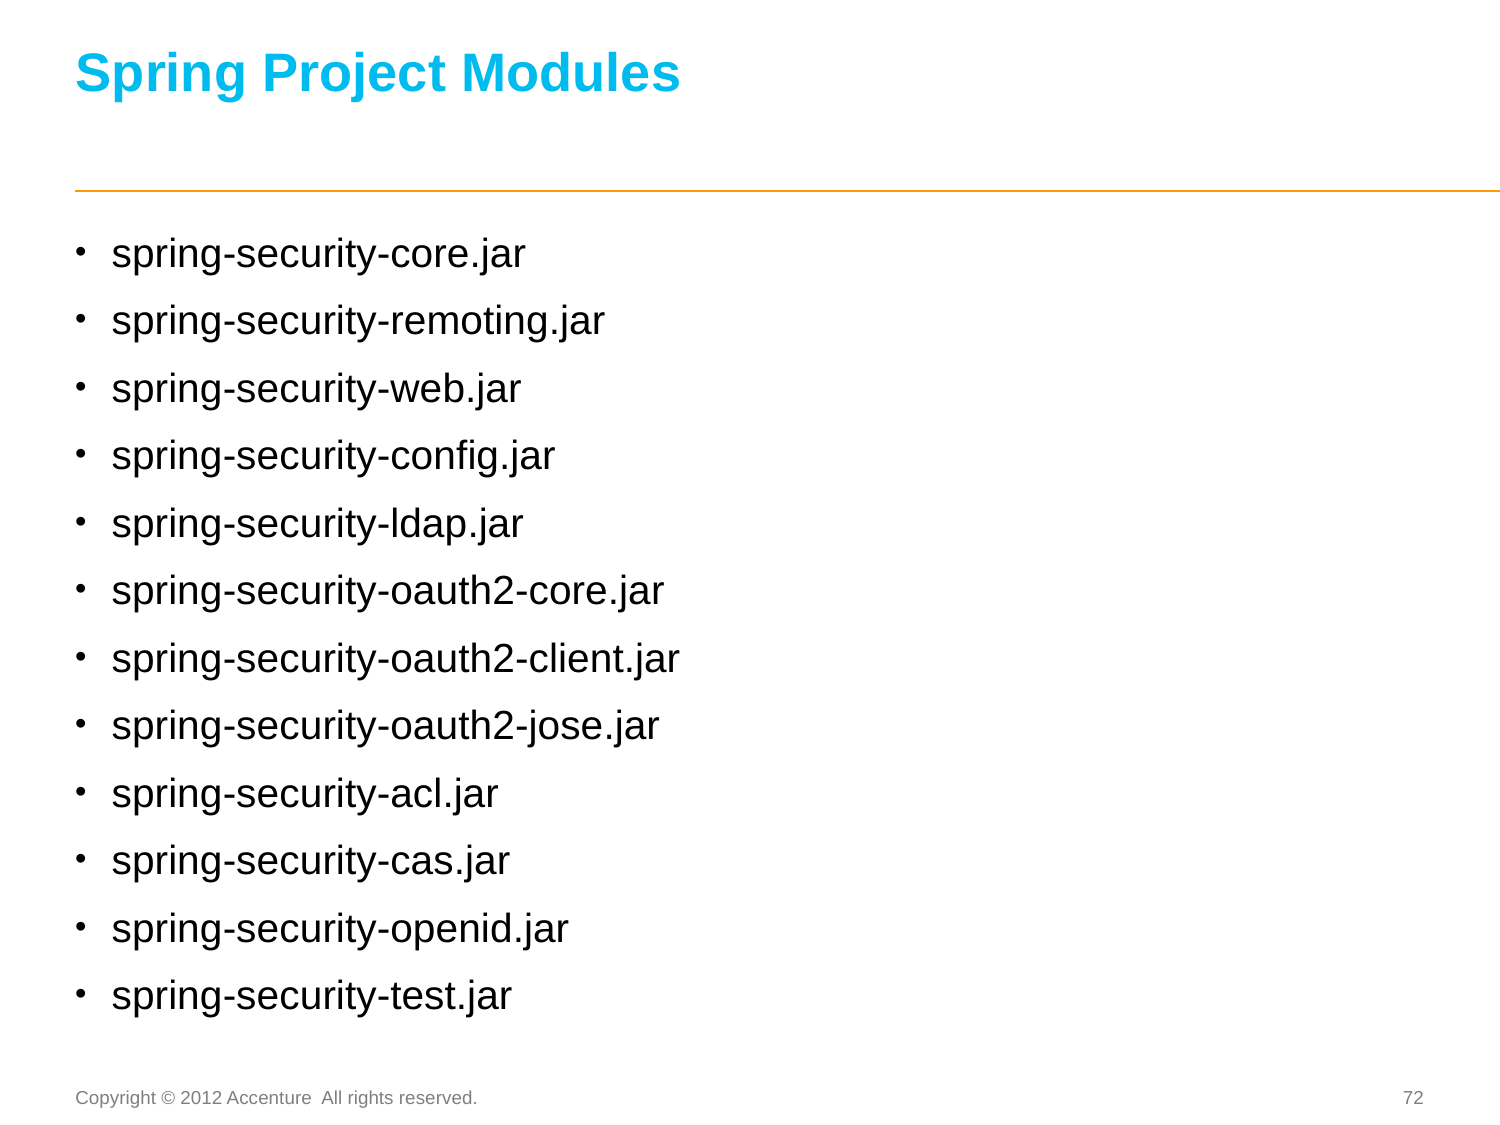

# Spring Project Modules
spring-security-core.jar
spring-security-remoting.jar
spring-security-web.jar
spring-security-config.jar
spring-security-ldap.jar
spring-security-oauth2-core.jar
spring-security-oauth2-client.jar
spring-security-oauth2-jose.jar
spring-security-acl.jar
spring-security-cas.jar
spring-security-openid.jar
spring-security-test.jar